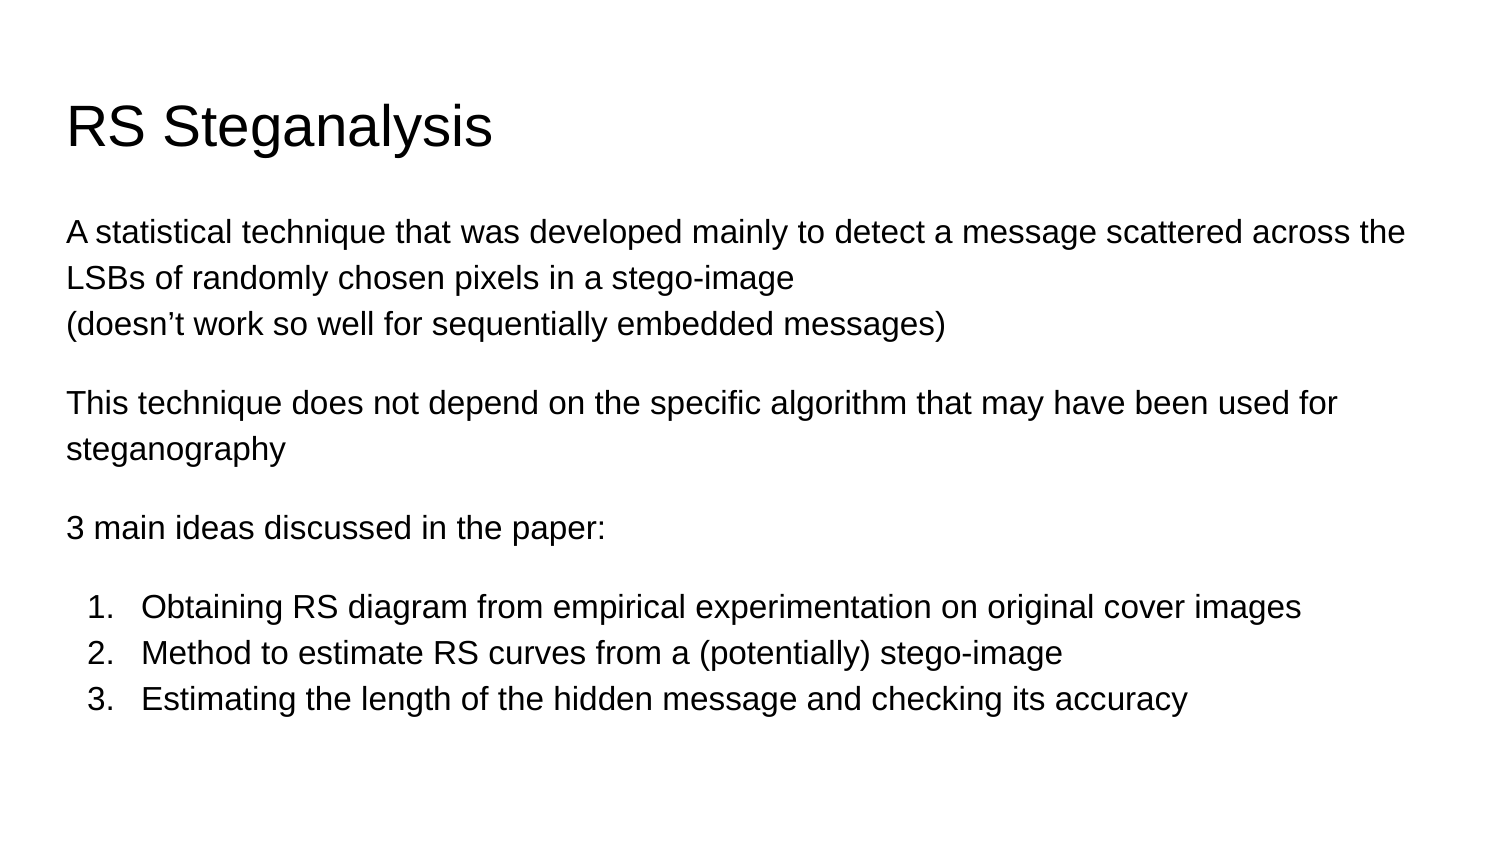

# RS Steganalysis
A statistical technique that was developed mainly to detect a message scattered across the LSBs of randomly chosen pixels in a stego-image
(doesn’t work so well for sequentially embedded messages)
This technique does not depend on the specific algorithm that may have been used for steganography
3 main ideas discussed in the paper:
Obtaining RS diagram from empirical experimentation on original cover images
Method to estimate RS curves from a (potentially) stego-image
Estimating the length of the hidden message and checking its accuracy